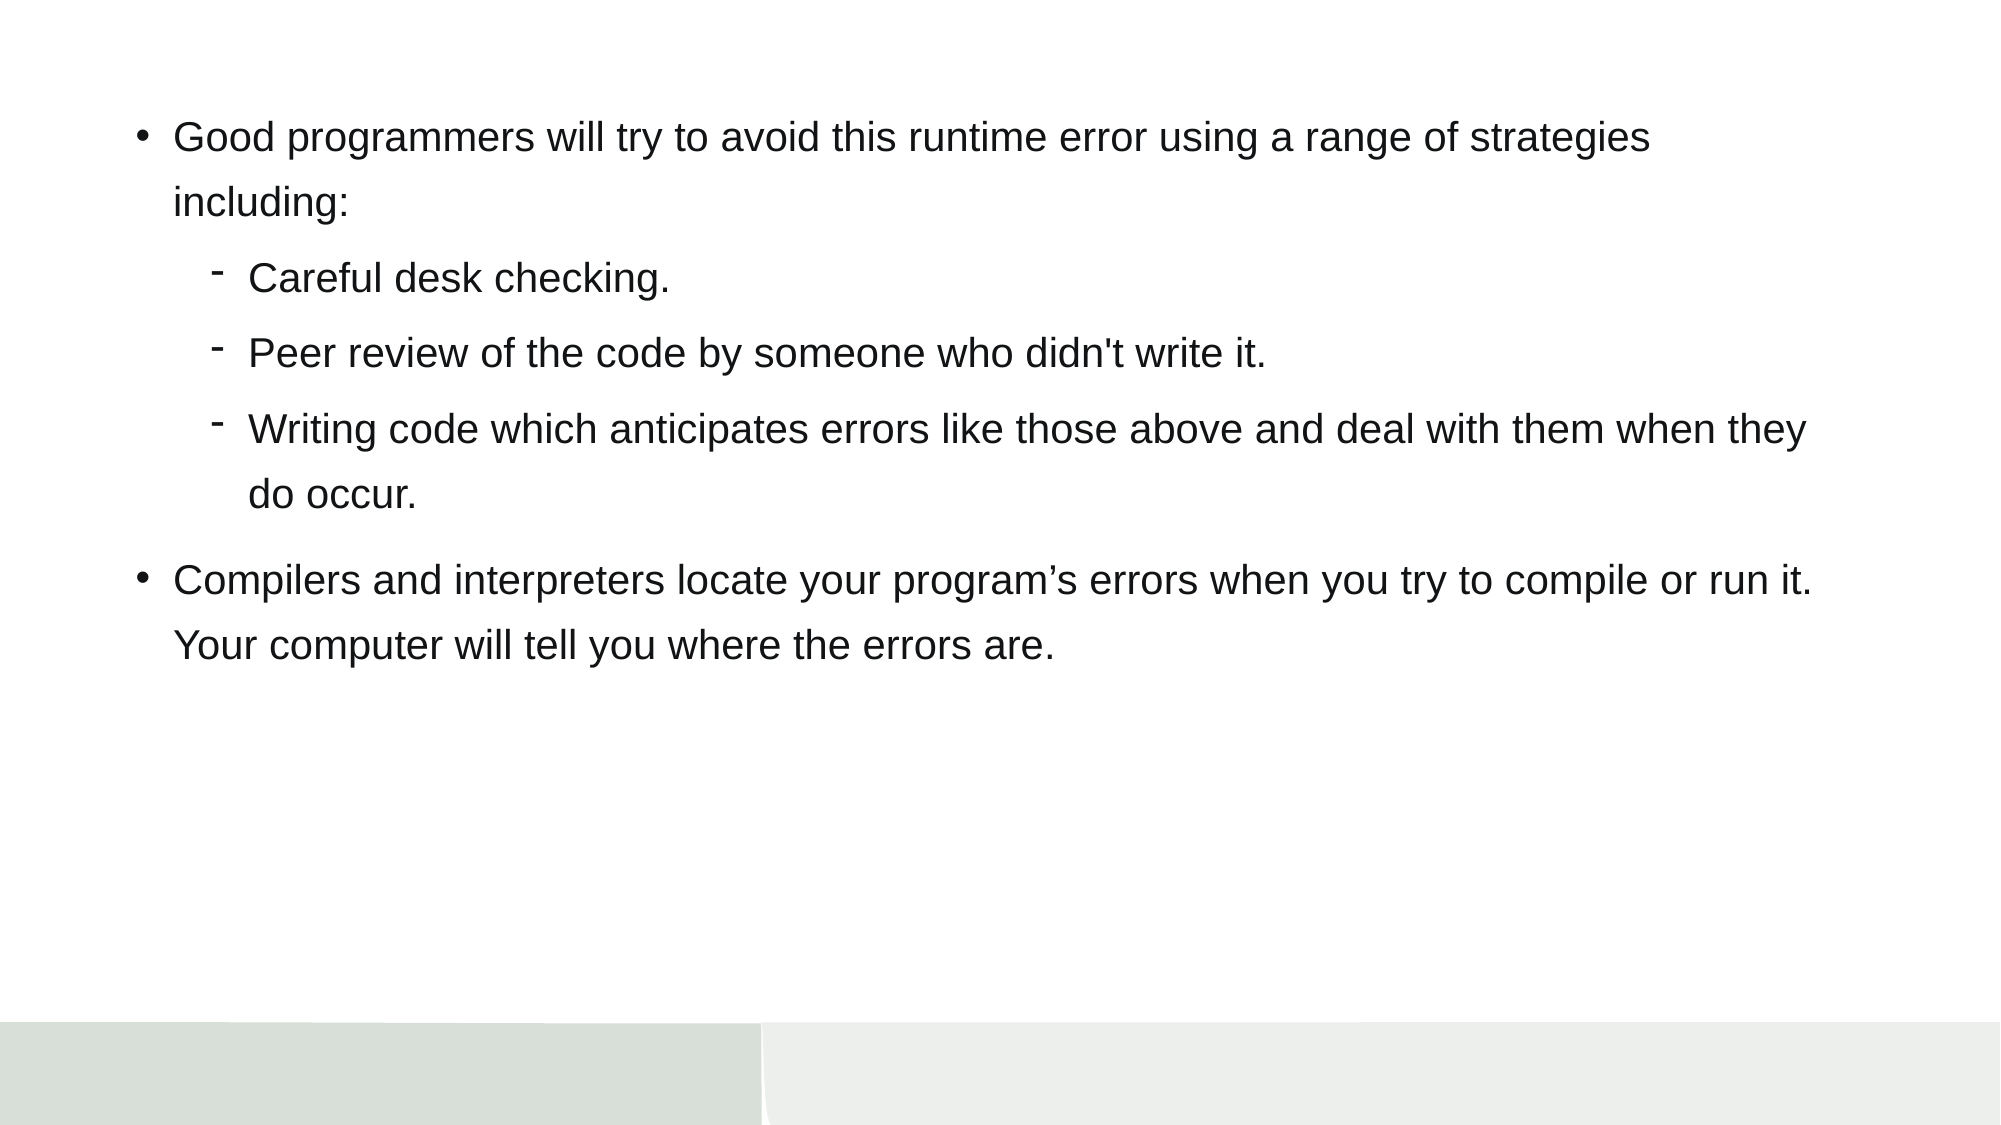

Good programmers will try to avoid this runtime error using a range of strategies including:
Careful desk checking.
Peer review of the code by someone who didn't write it.
Writing code which anticipates errors like those above and deal with them when they do occur.
Compilers and interpreters locate your program’s errors when you try to compile or run it. Your computer will tell you where the errors are.